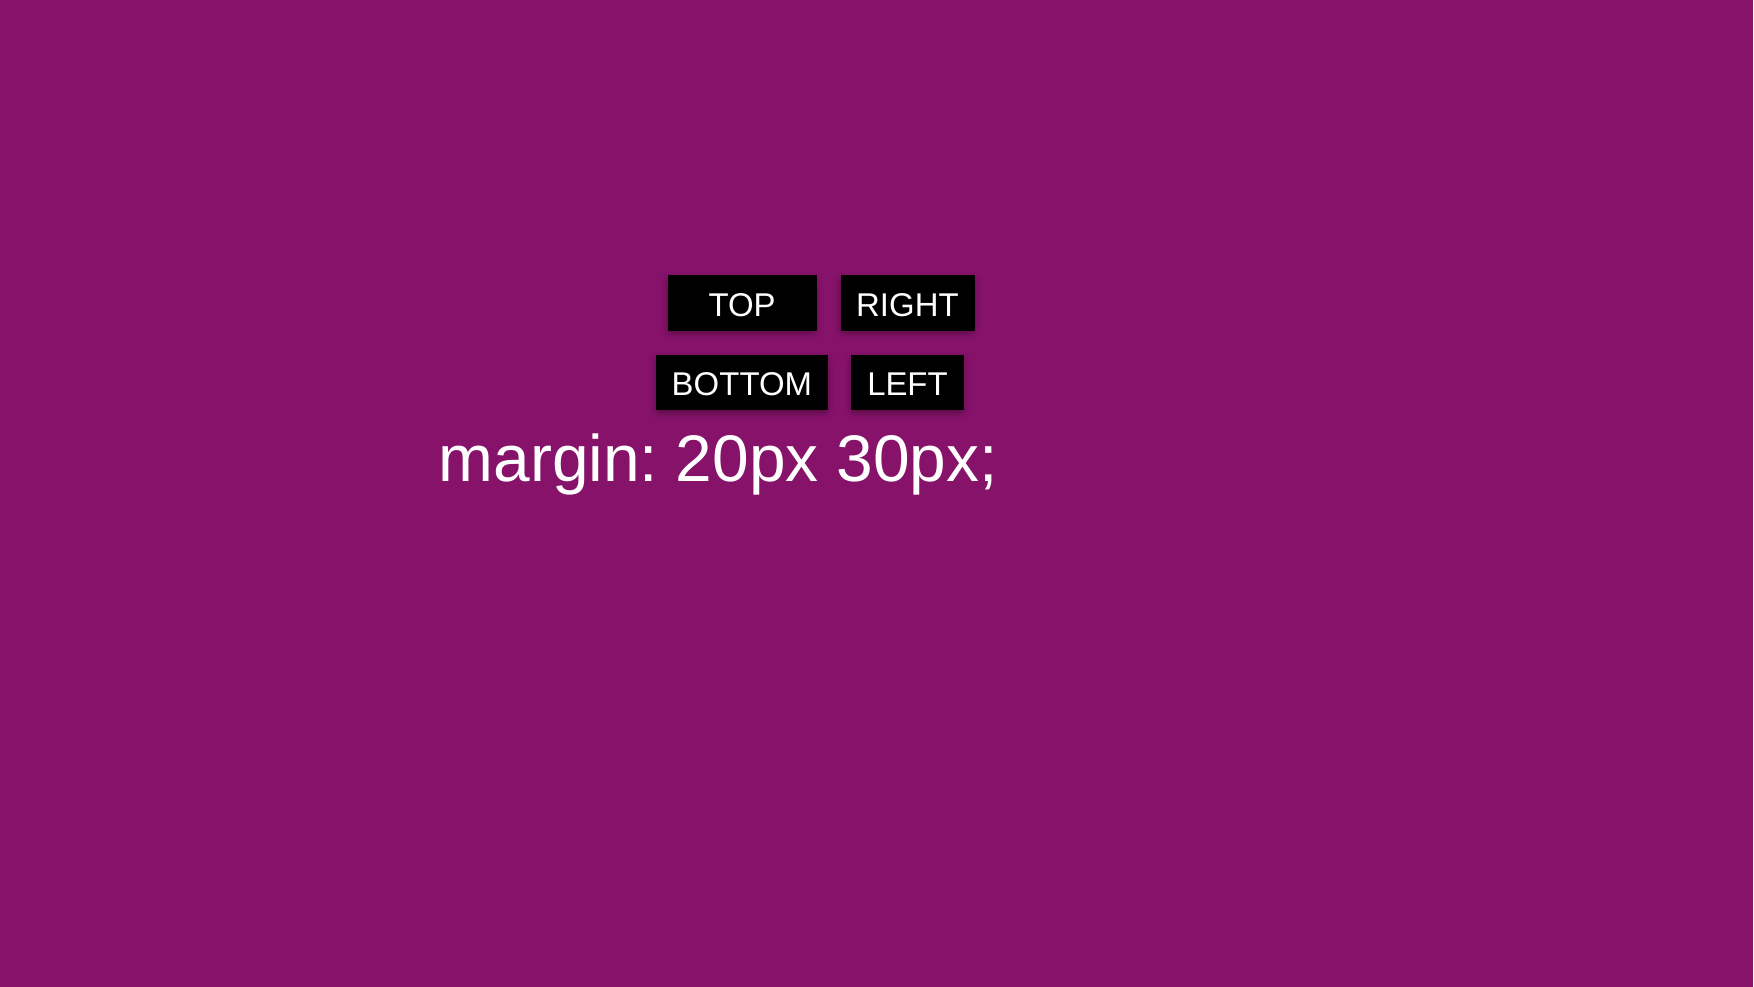

TOP
RIGHT
BOTTOM
LEFT
margin: 20px 30px;